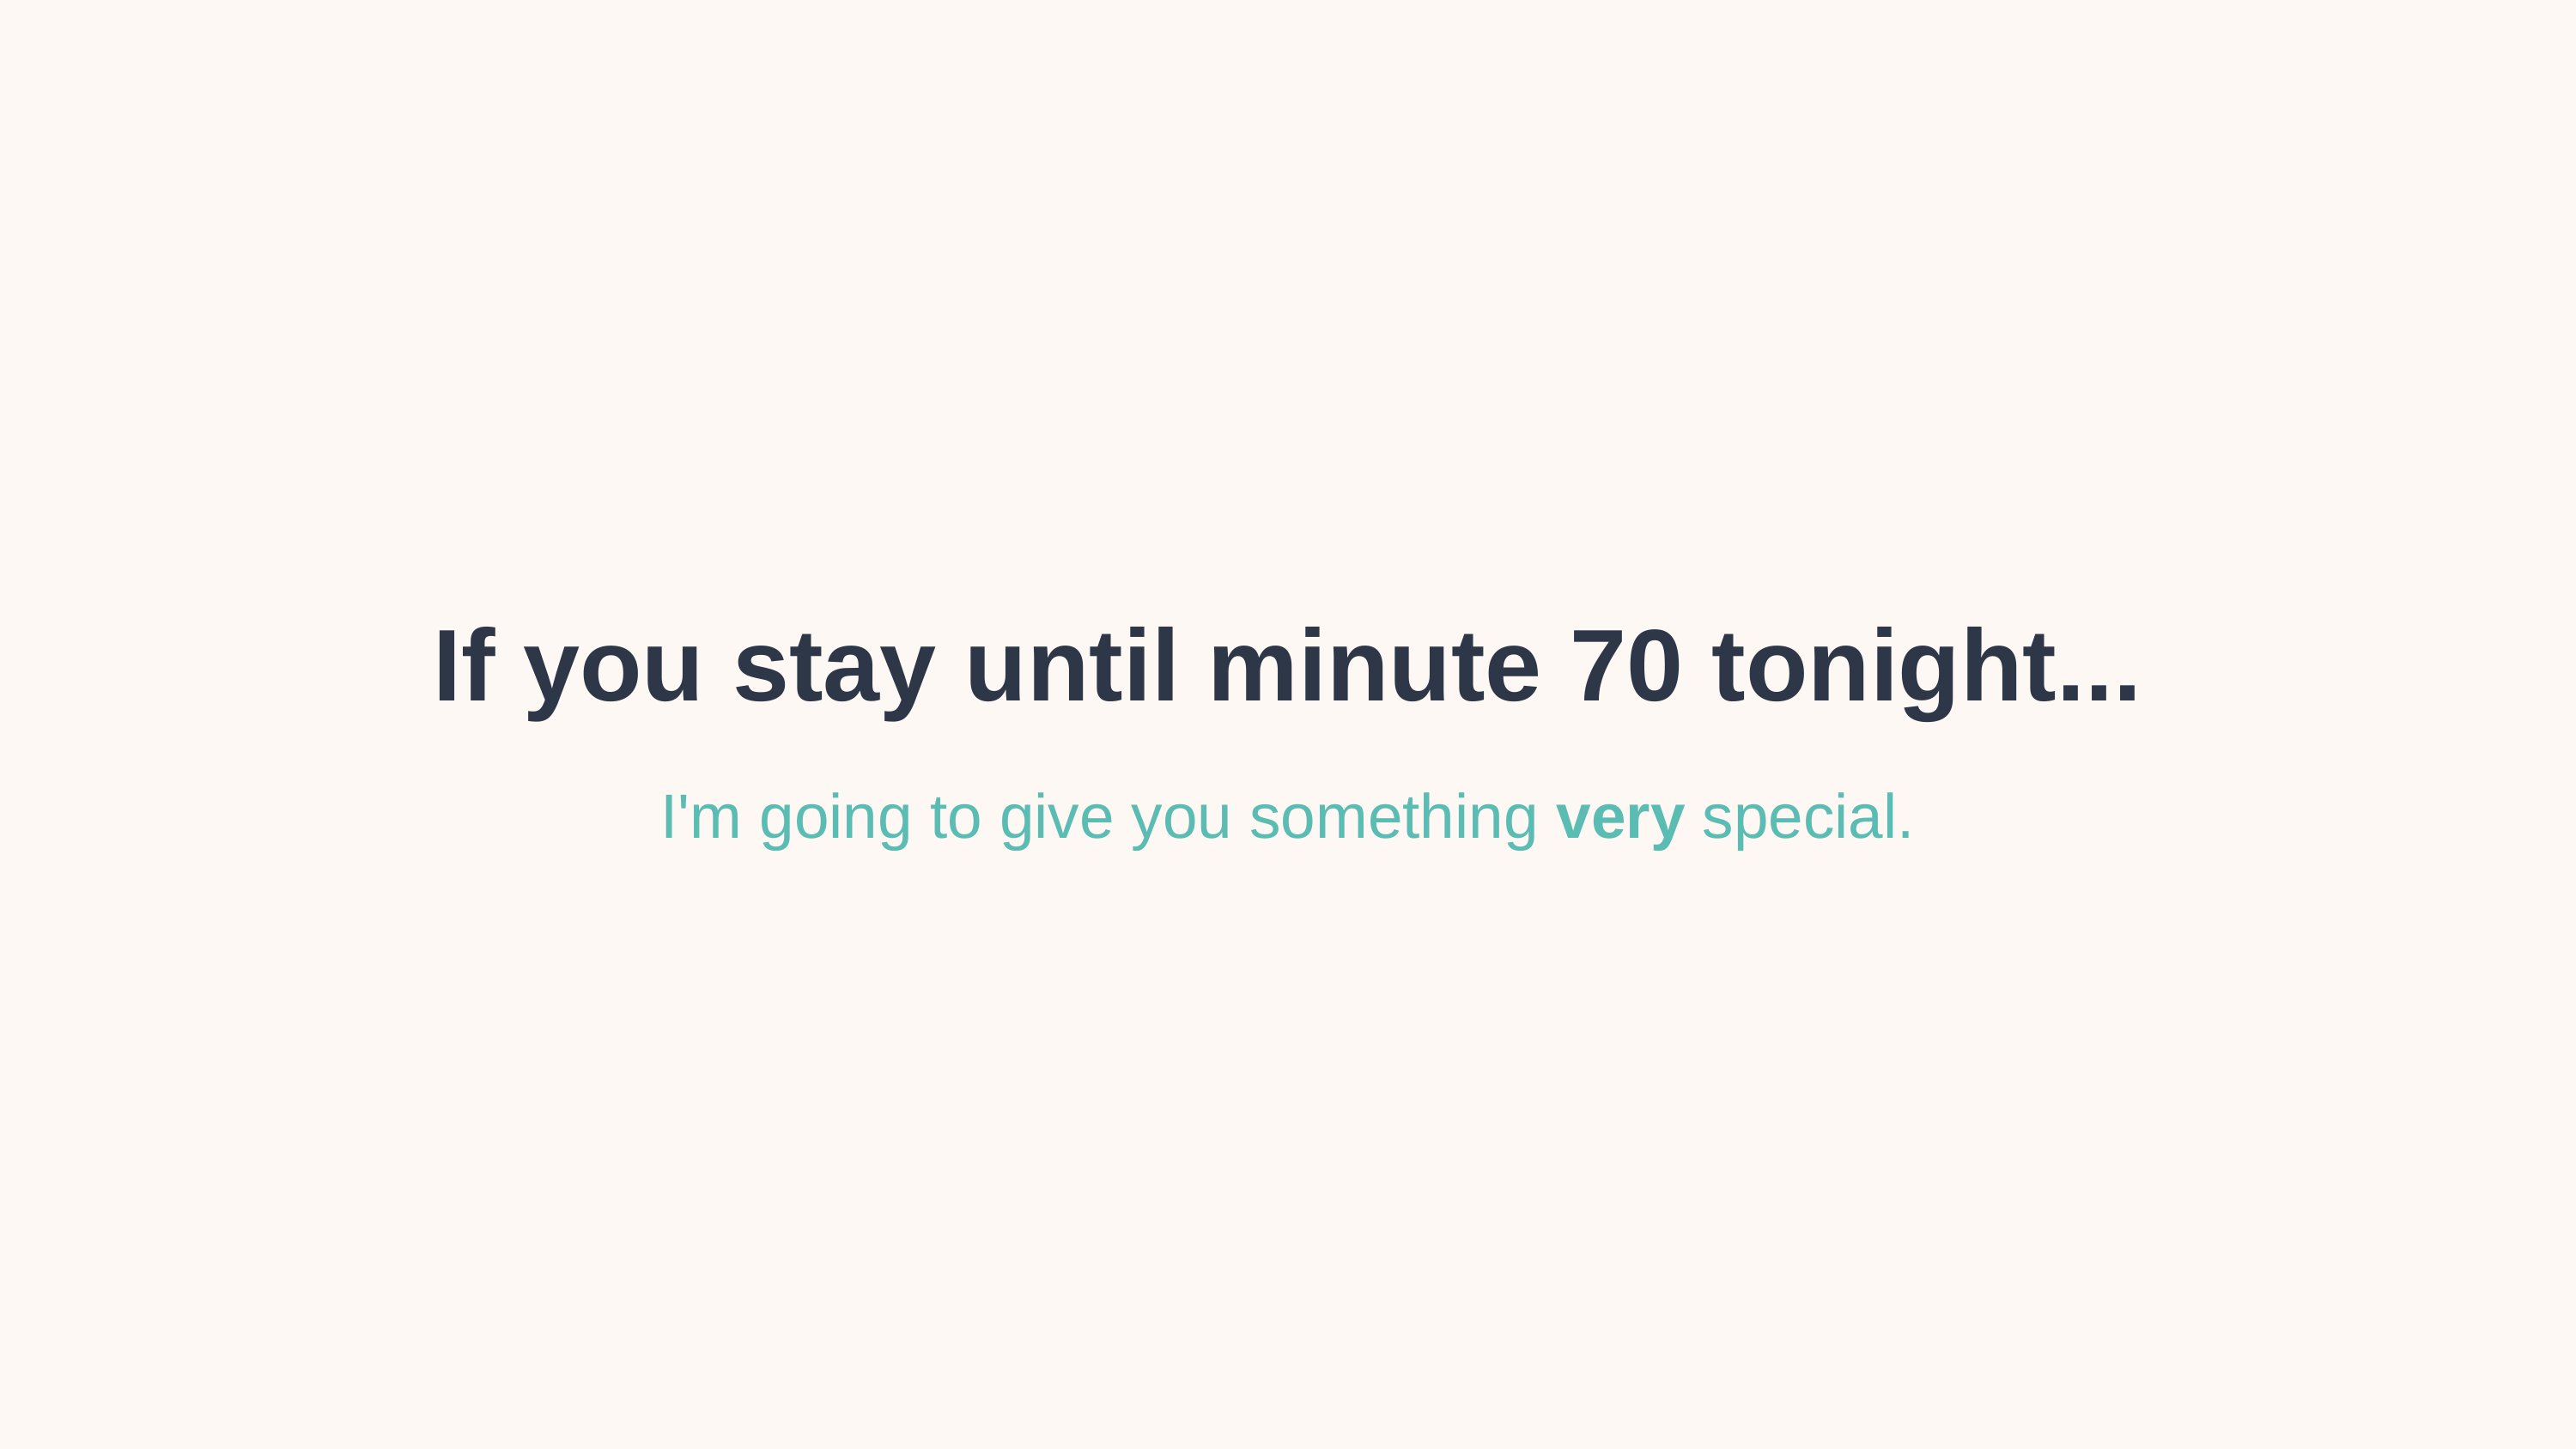

If you stay until minute 70 tonight...

I'm going to give you something very special.